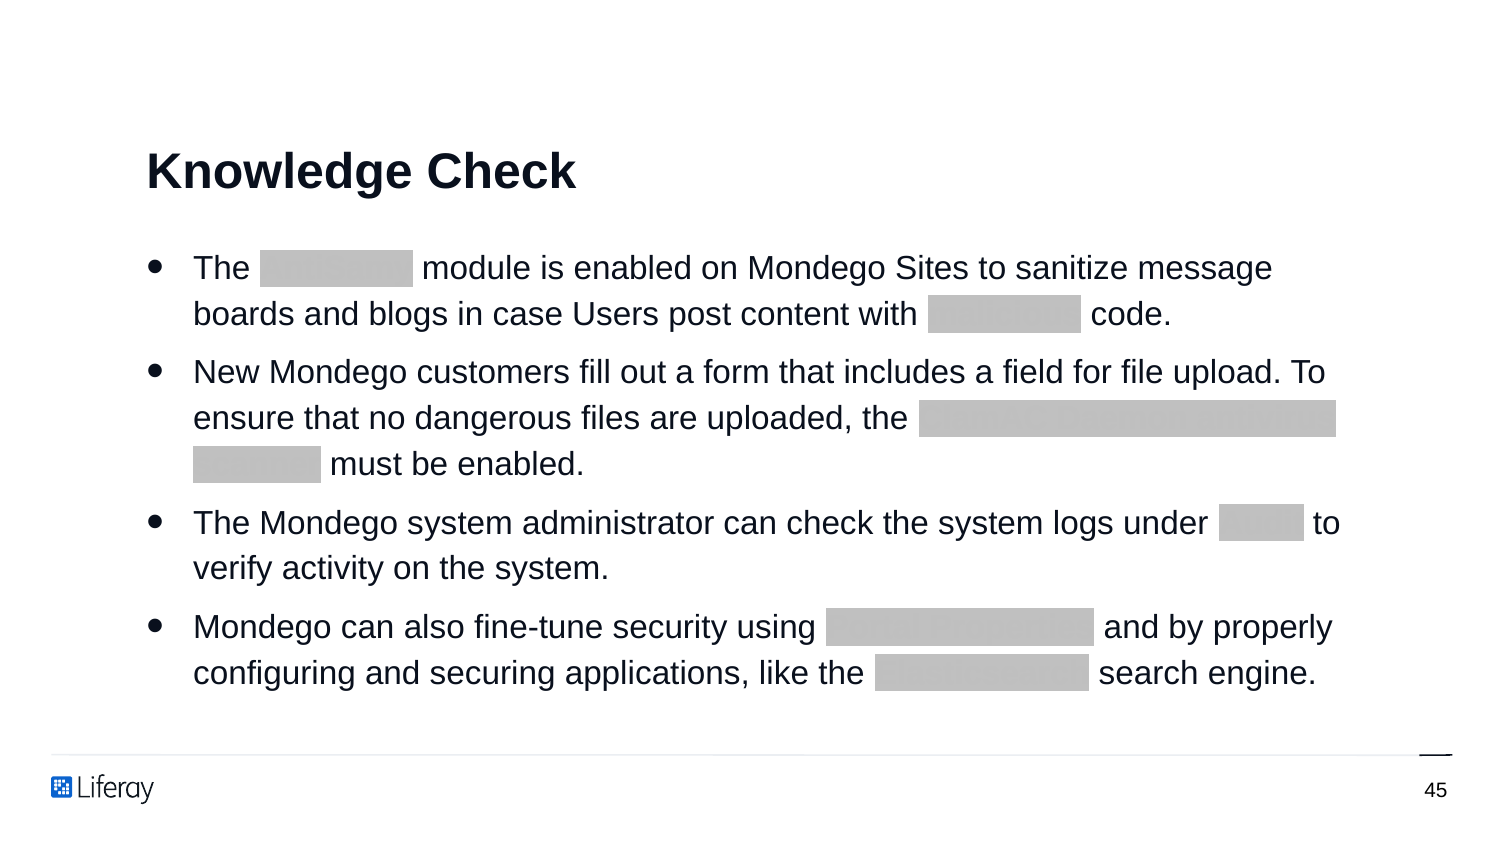

# Knowledge Check
The AntiSamy module is enabled on Mondego Sites to sanitize message boards and blogs in case Users post content with malicious code.
New Mondego customers fill out a form that includes a field for file upload. To ensure that no dangerous files are uploaded, the ClamAC Daemon antivirus scanner must be enabled.
The Mondego system administrator can check the system logs under Audit to verify activity on the system.
Mondego can also fine-tune security using Portal Properties and by properly configuring and securing applications, like the Elasticsearch search engine.